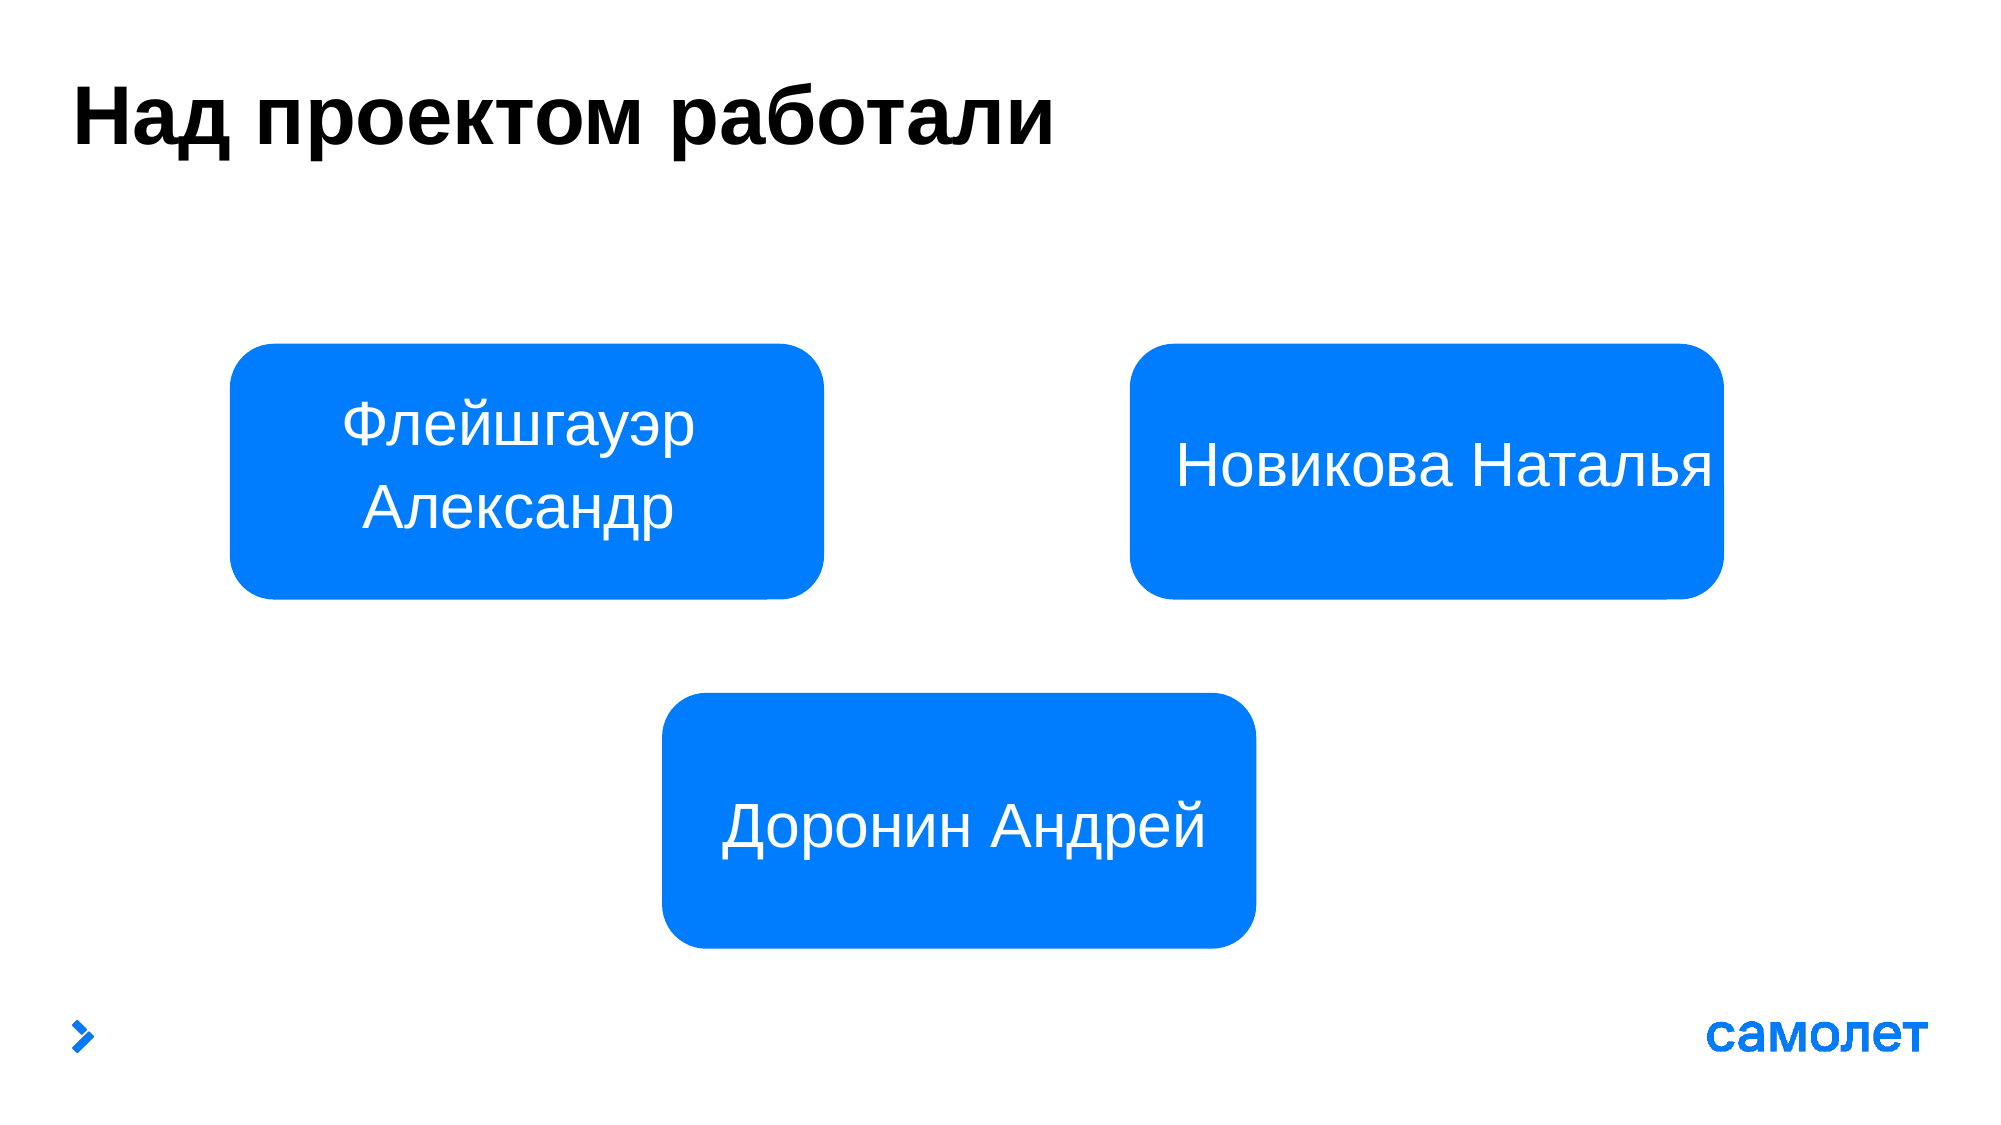

# Над проектом работали
График погашения платежей
Структурный анализ долгового портфеля

Флейшгауэр Александр
Новикова Наталья

Доронин Андрей